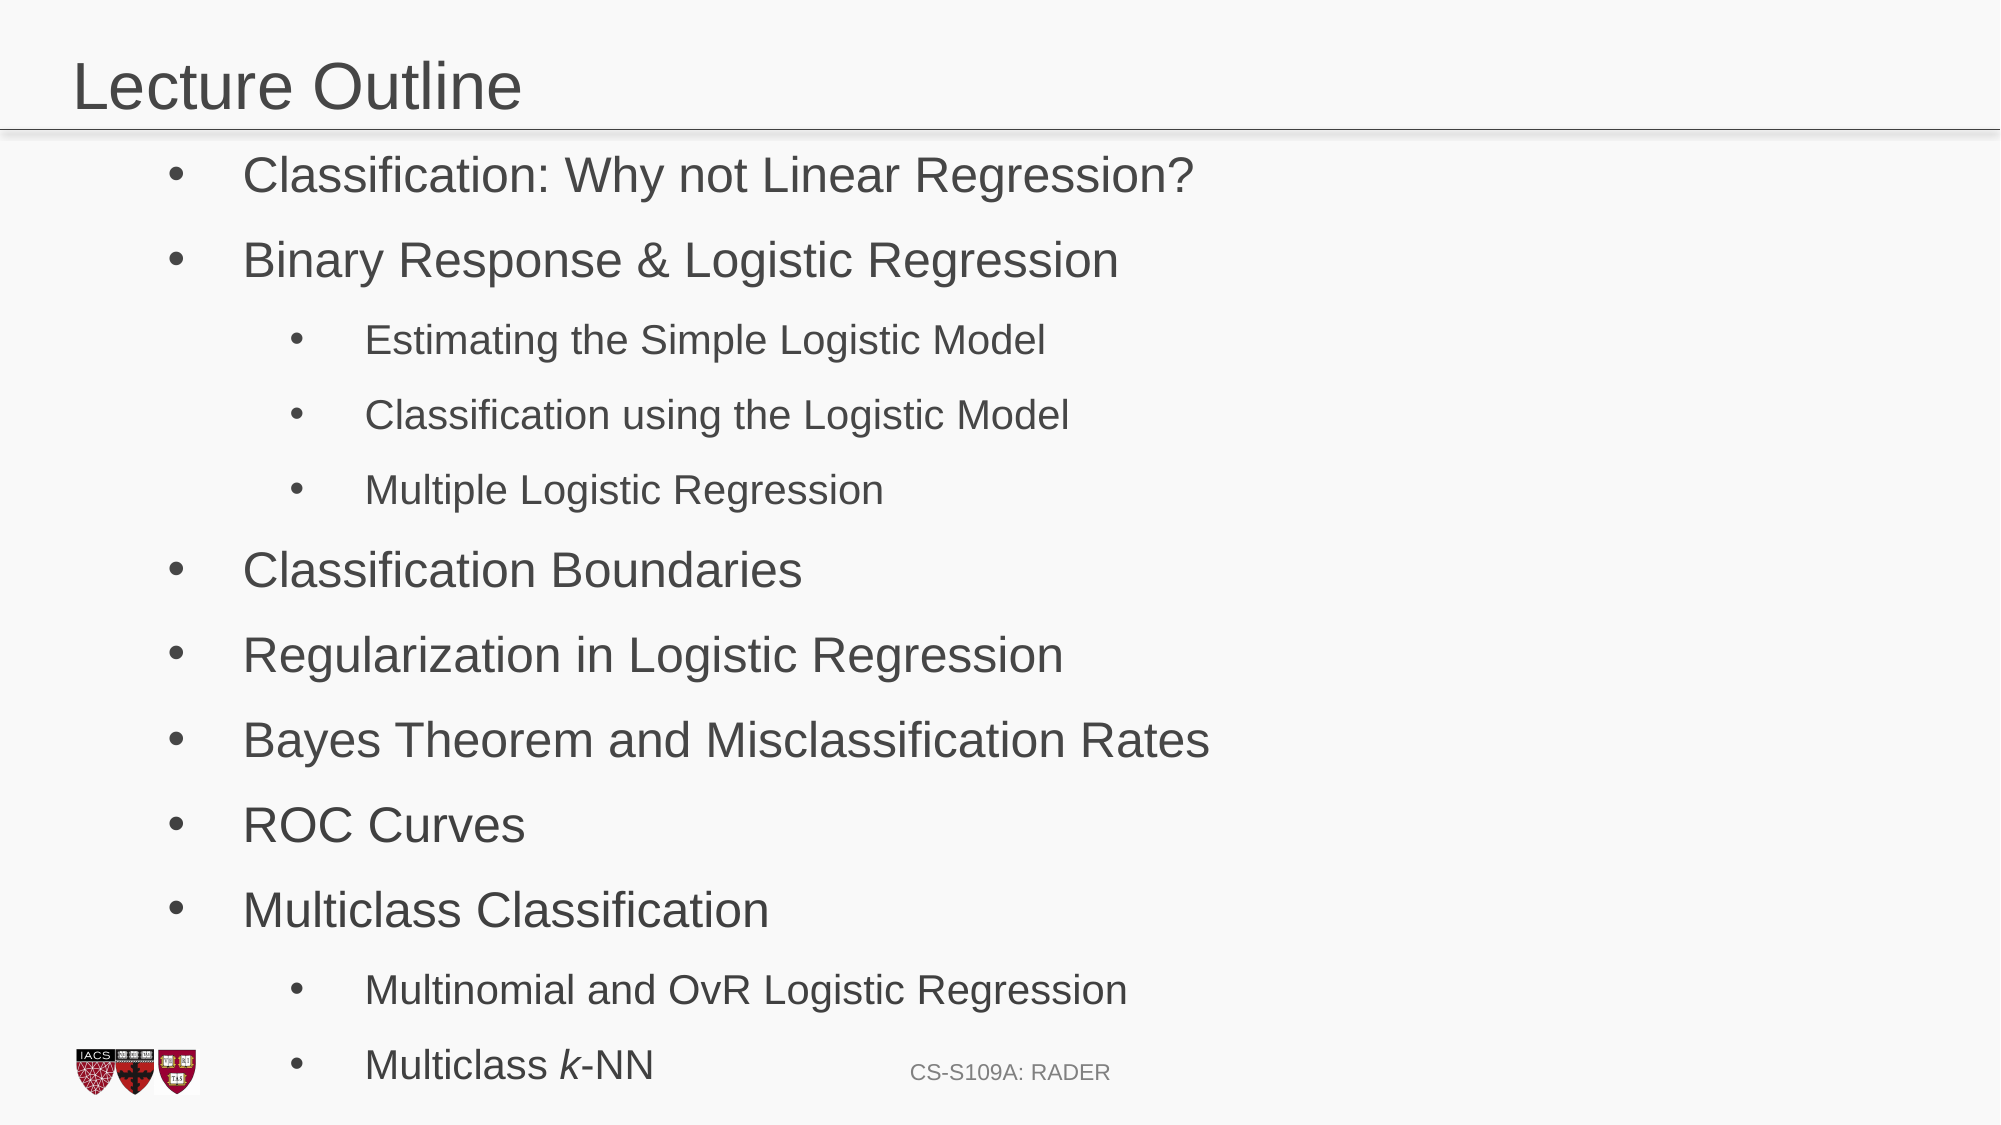

# Lecture Outline
Classification: Why not Linear Regression?
Binary Response & Logistic Regression
Estimating the Simple Logistic Model
Classification using the Logistic Model
Multiple Logistic Regression
Classification Boundaries
Regularization in Logistic Regression
Bayes Theorem and Misclassification Rates
ROC Curves
Multiclass Classification
Multinomial and OvR Logistic Regression
Multiclass k-NN